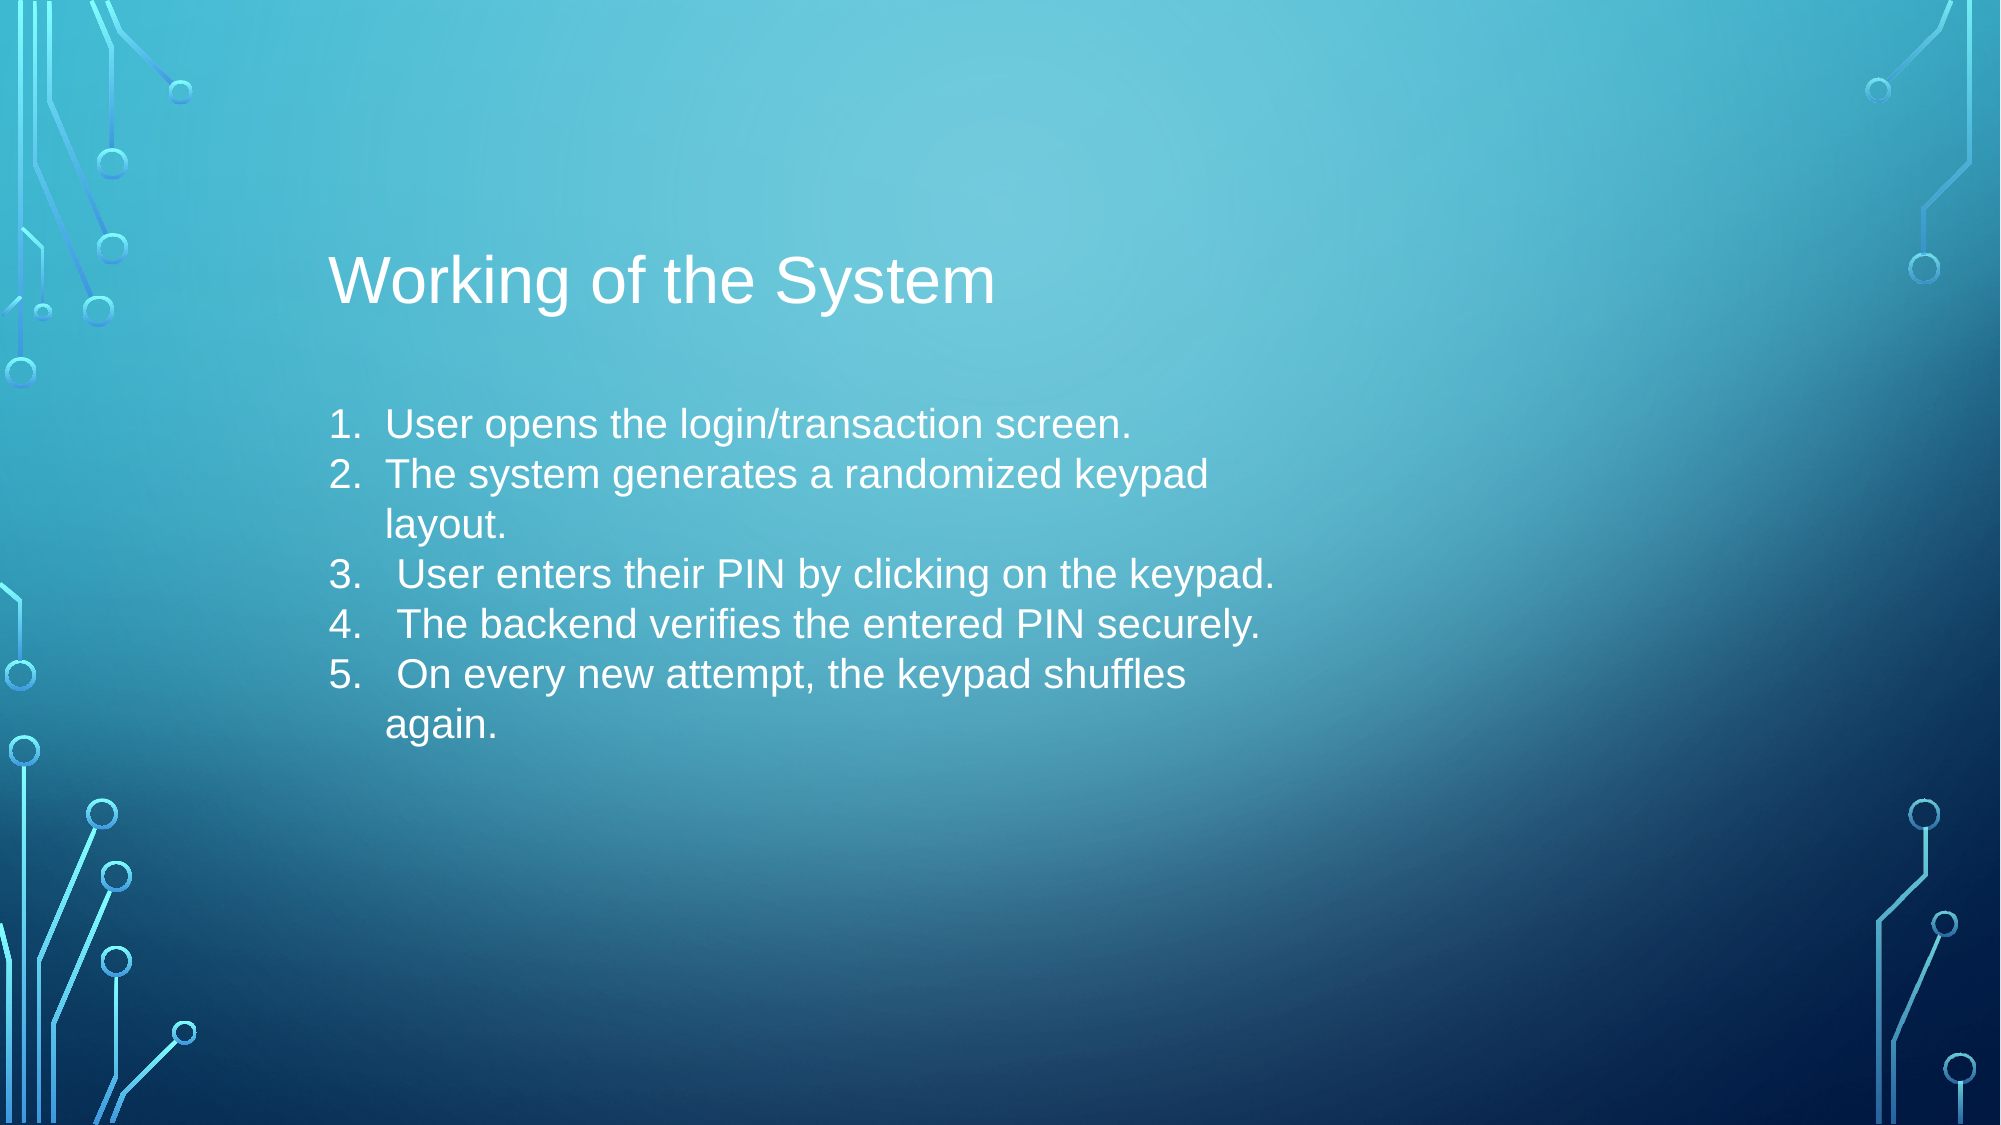

Working of the System

User opens the login/transaction screen.
The system generates a randomized keypad layout.
 User enters their PIN by clicking on the keypad.
 The backend verifies the entered PIN securely.
 On every new attempt, the keypad shuffles again.